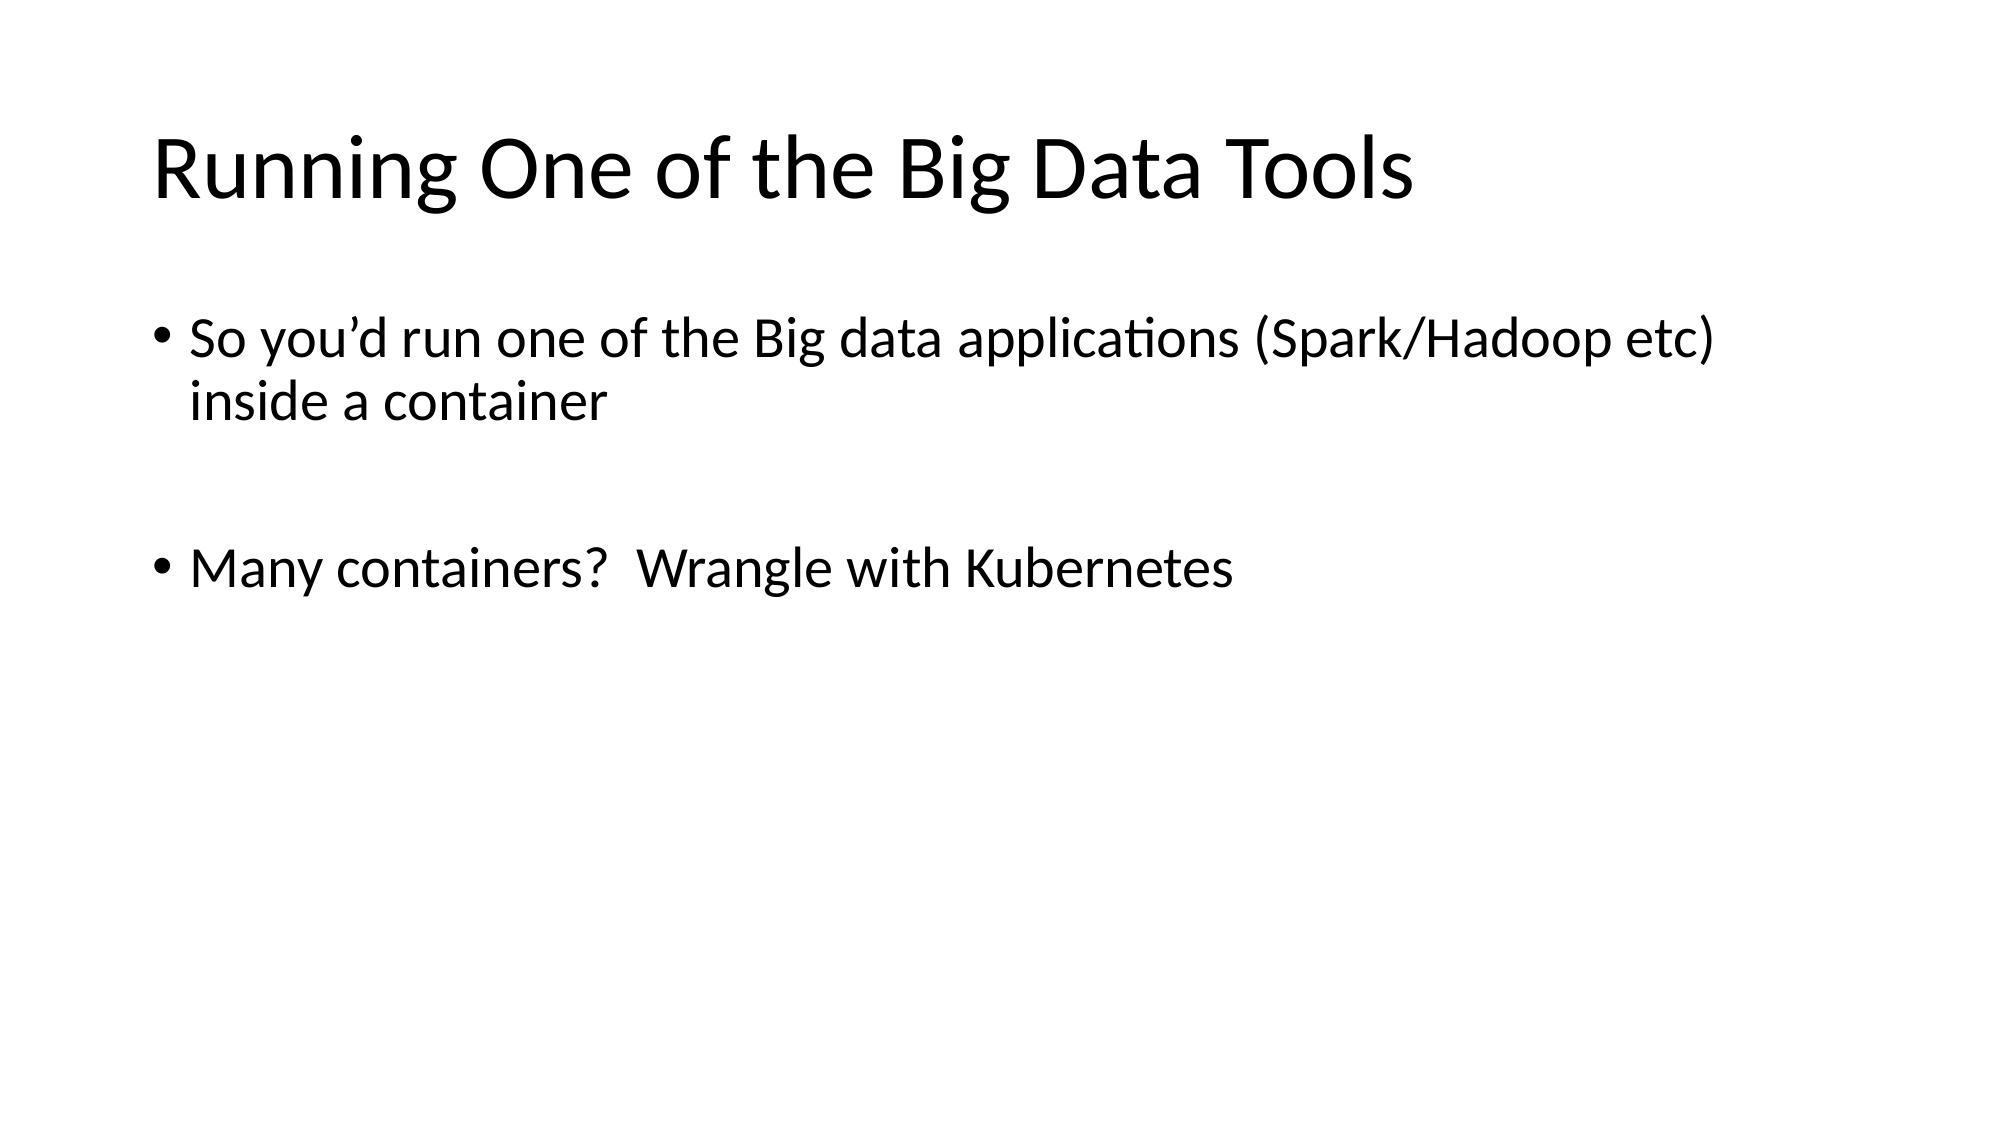

# Running One of the Big Data Tools
So you’d run one of the Big data applications (Spark/Hadoop etc) inside a container

Many containers?  Wrangle with Kubernetes